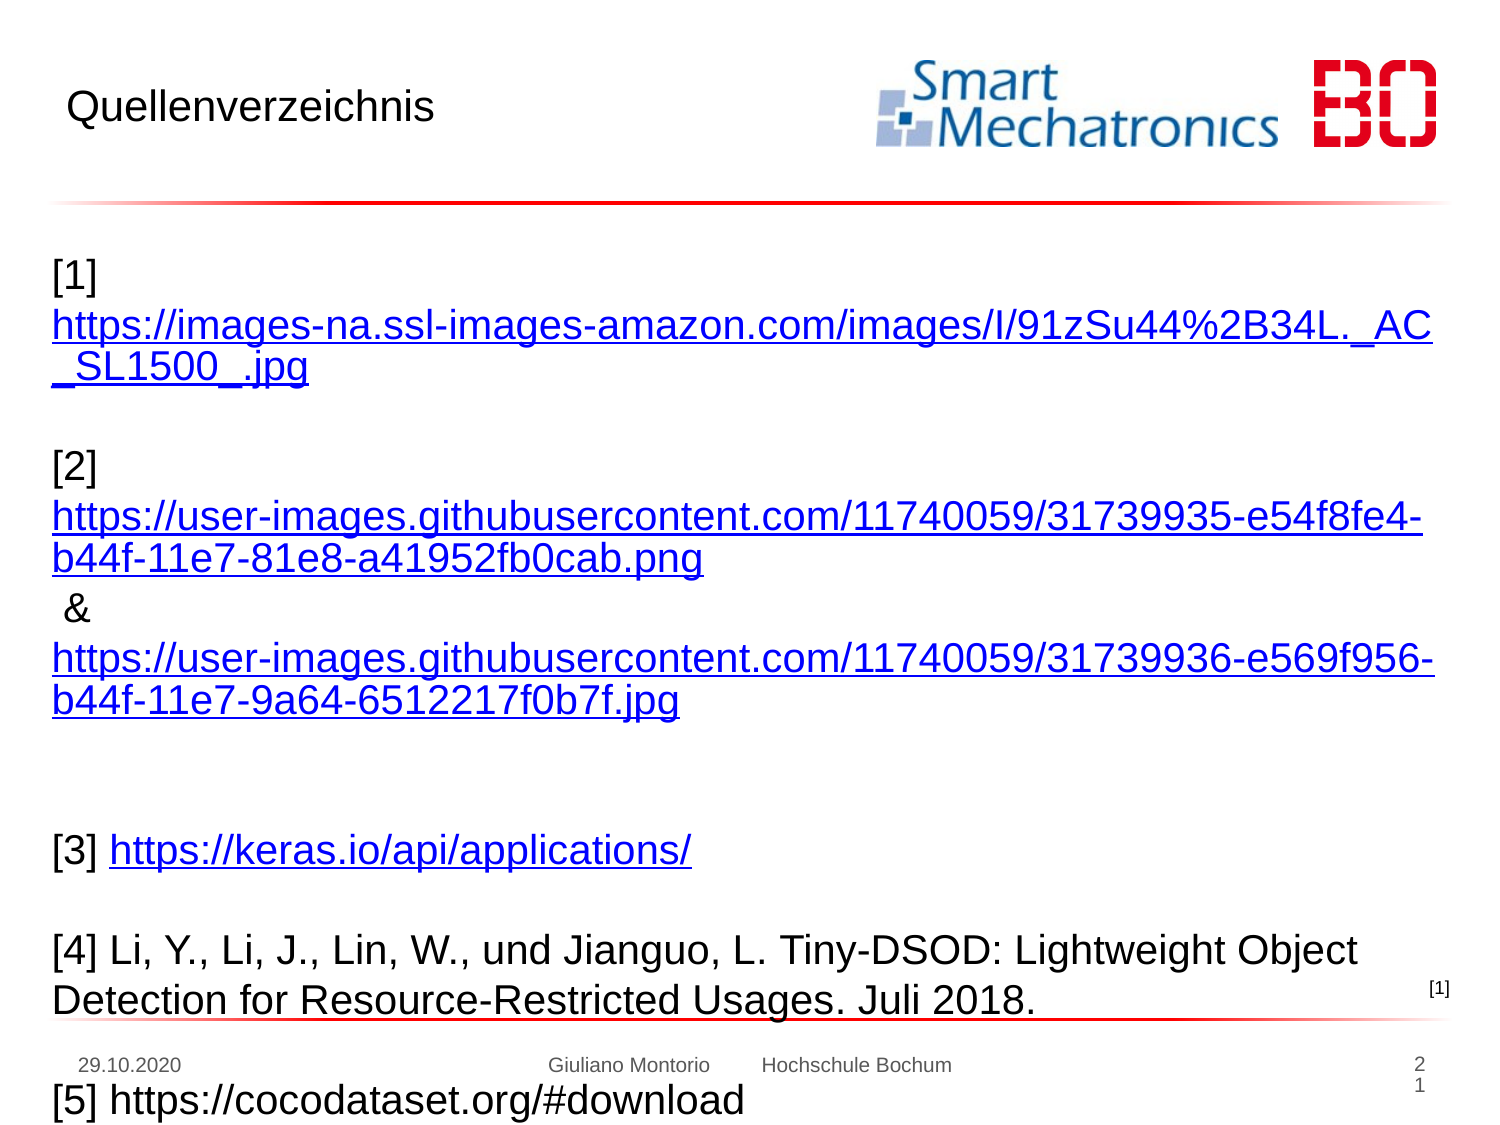

Quellenverzeichnis
[1] https://images-na.ssl-images-amazon.com/images/I/91zSu44%2B34L._AC_SL1500_.jpg

[2] https://user-images.githubusercontent.com/11740059/31739935-e54f8fe4-b44f-11e7-81e8-a41952fb0cab.png & https://user-images.githubusercontent.com/11740059/31739936-e569f956-b44f-11e7-9a64-6512217f0b7f.jpg

[3] https://keras.io/api/applications/

[4] Li, Y., Li, J., Lin, W., und Jianguo, L. Tiny-DSOD: Lightweight Object Detection for Resource-Restricted Usages. Juli 2018.

[5] https://cocodataset.org/#download

[1]
21